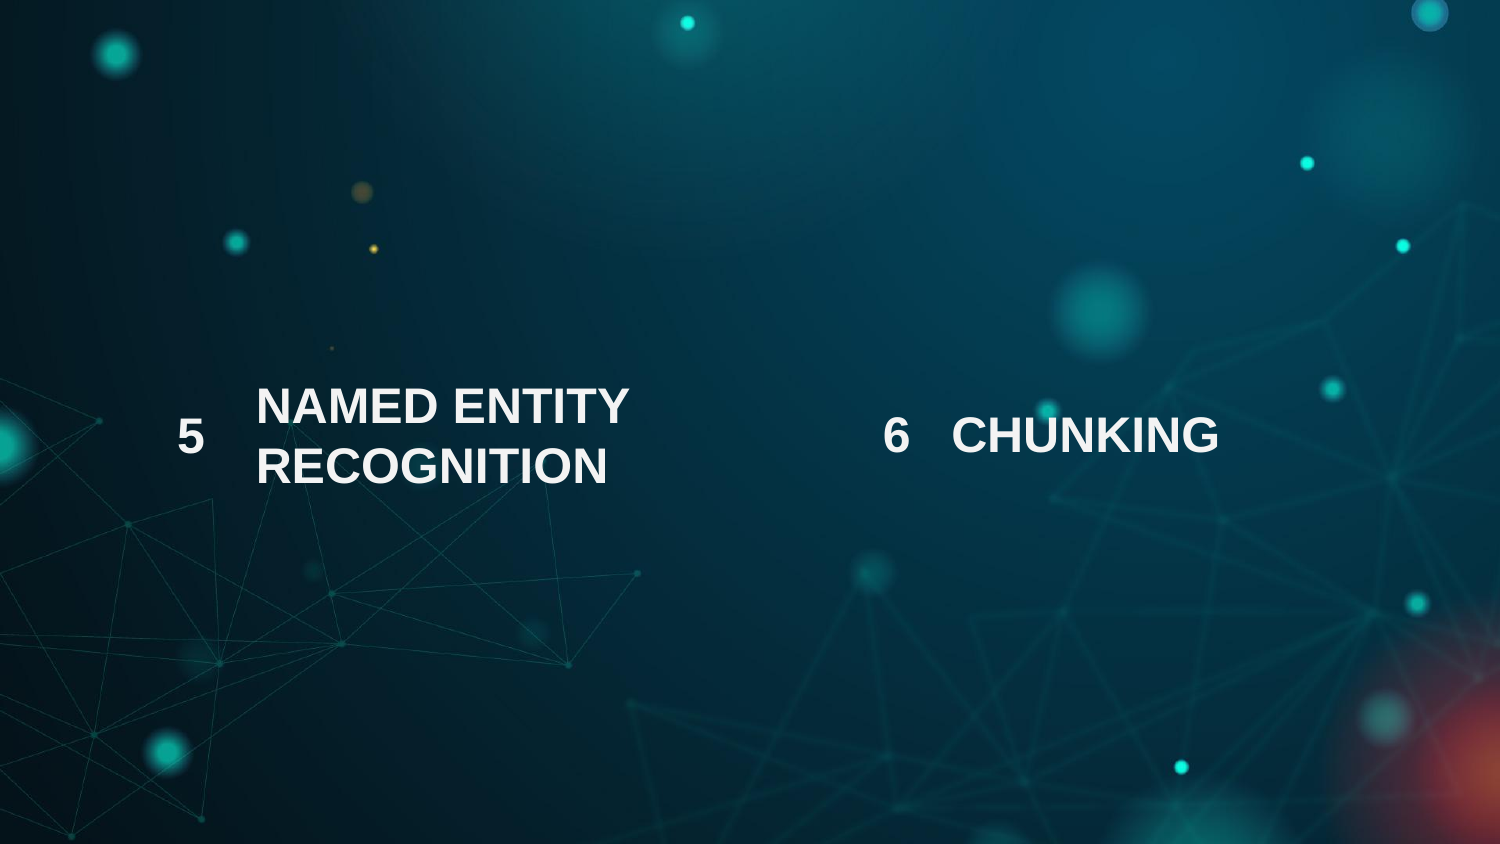

6
CHUNKING
5
# NAMED ENTITY RECOGNITION